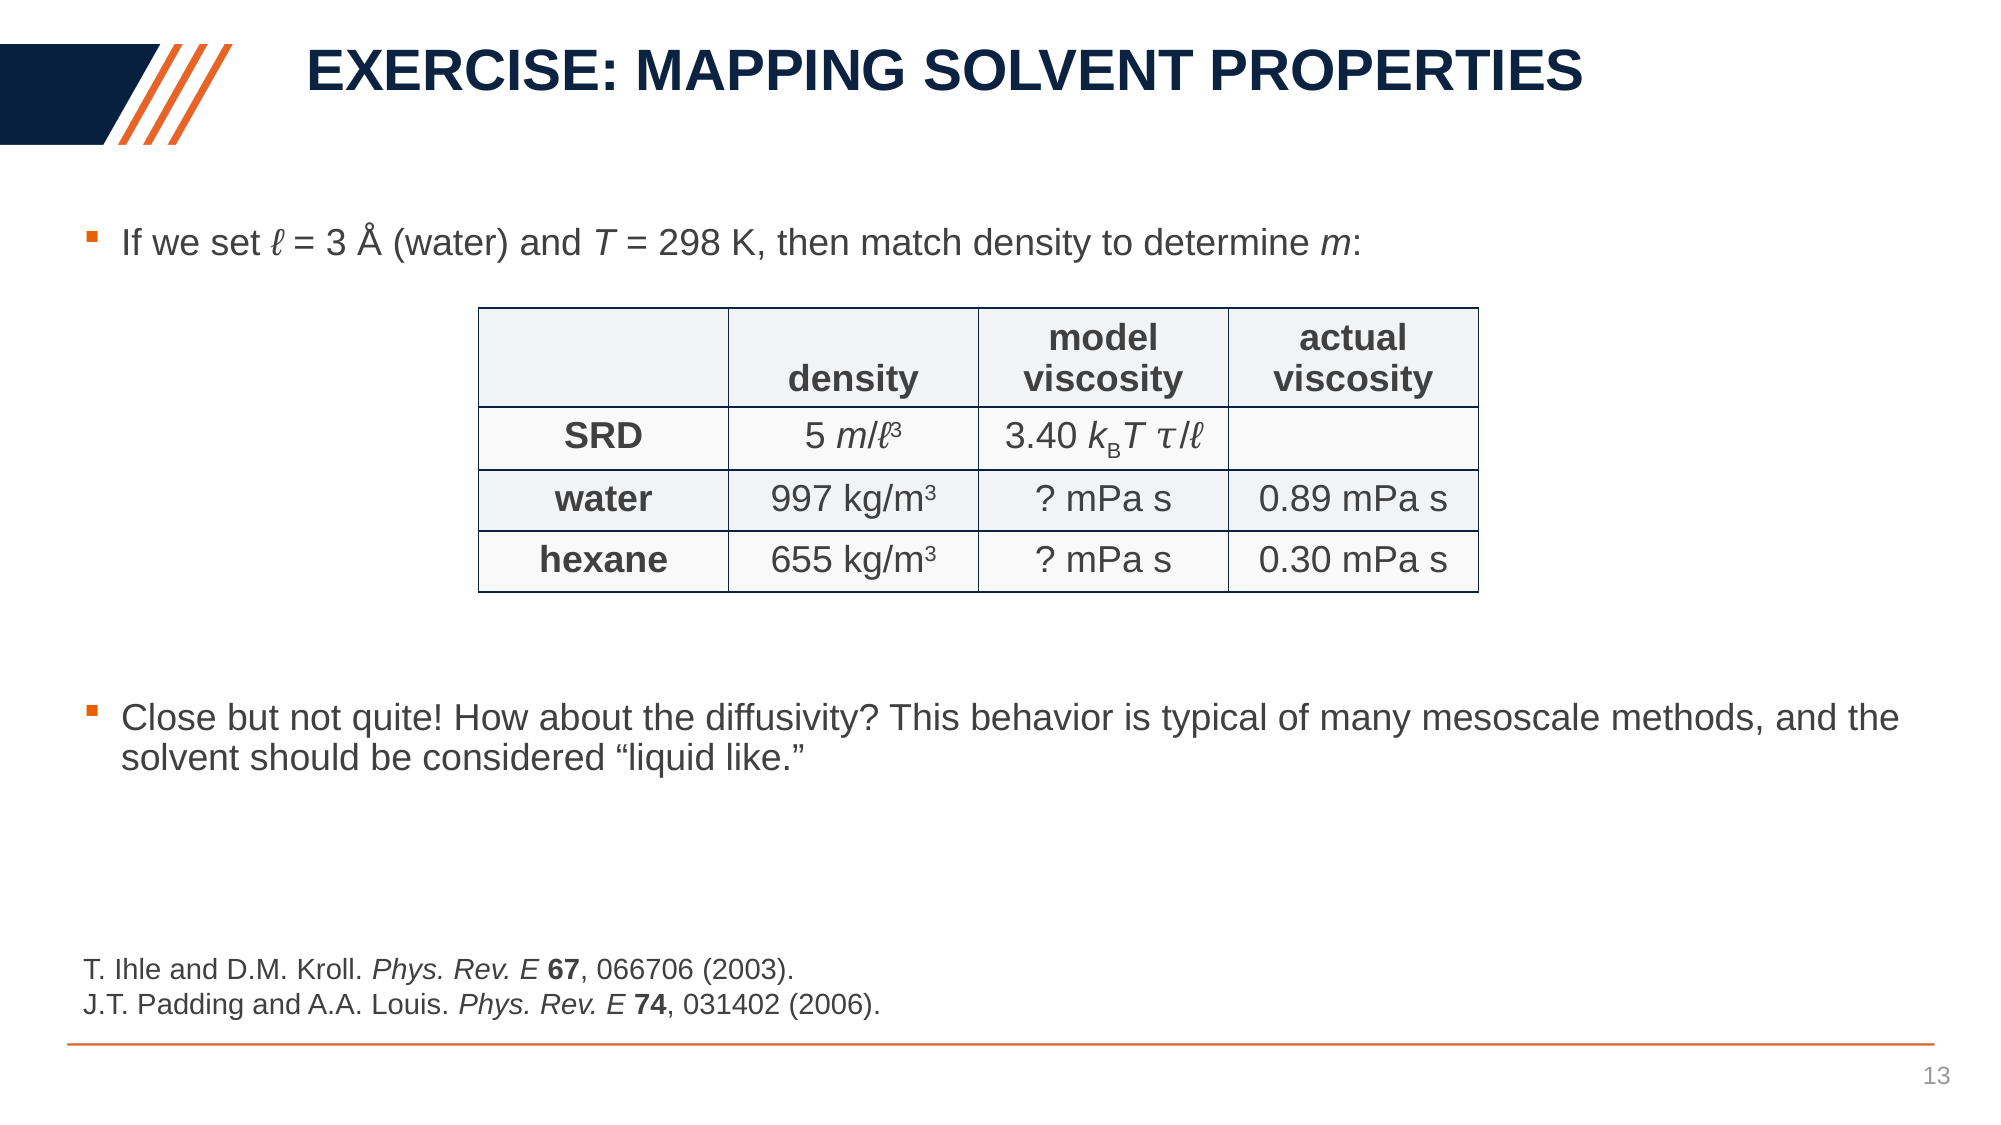

# Exercise: Mapping solvent properties
If we set ℓ = 3 Å (water) and T = 298 K, then match density to determine m:
Close but not quite! How about the diffusivity? This behavior is typical of many mesoscale methods, and the solvent should be considered “liquid like.”
|  | density | model viscosity | actual viscosity |
| --- | --- | --- | --- |
| SRD | 5 m/ℓ3 | 3.40 kBT 𝜏/ℓ |  |
| water | 997 kg/m3 | ? mPa s | 0.89 mPa s |
| hexane | 655 kg/m3 | ? mPa s | 0.30 mPa s |
T. Ihle and D.M. Kroll. Phys. Rev. E 67, 066706 (2003).
J.T. Padding and A.A. Louis. Phys. Rev. E 74, 031402 (2006).
13